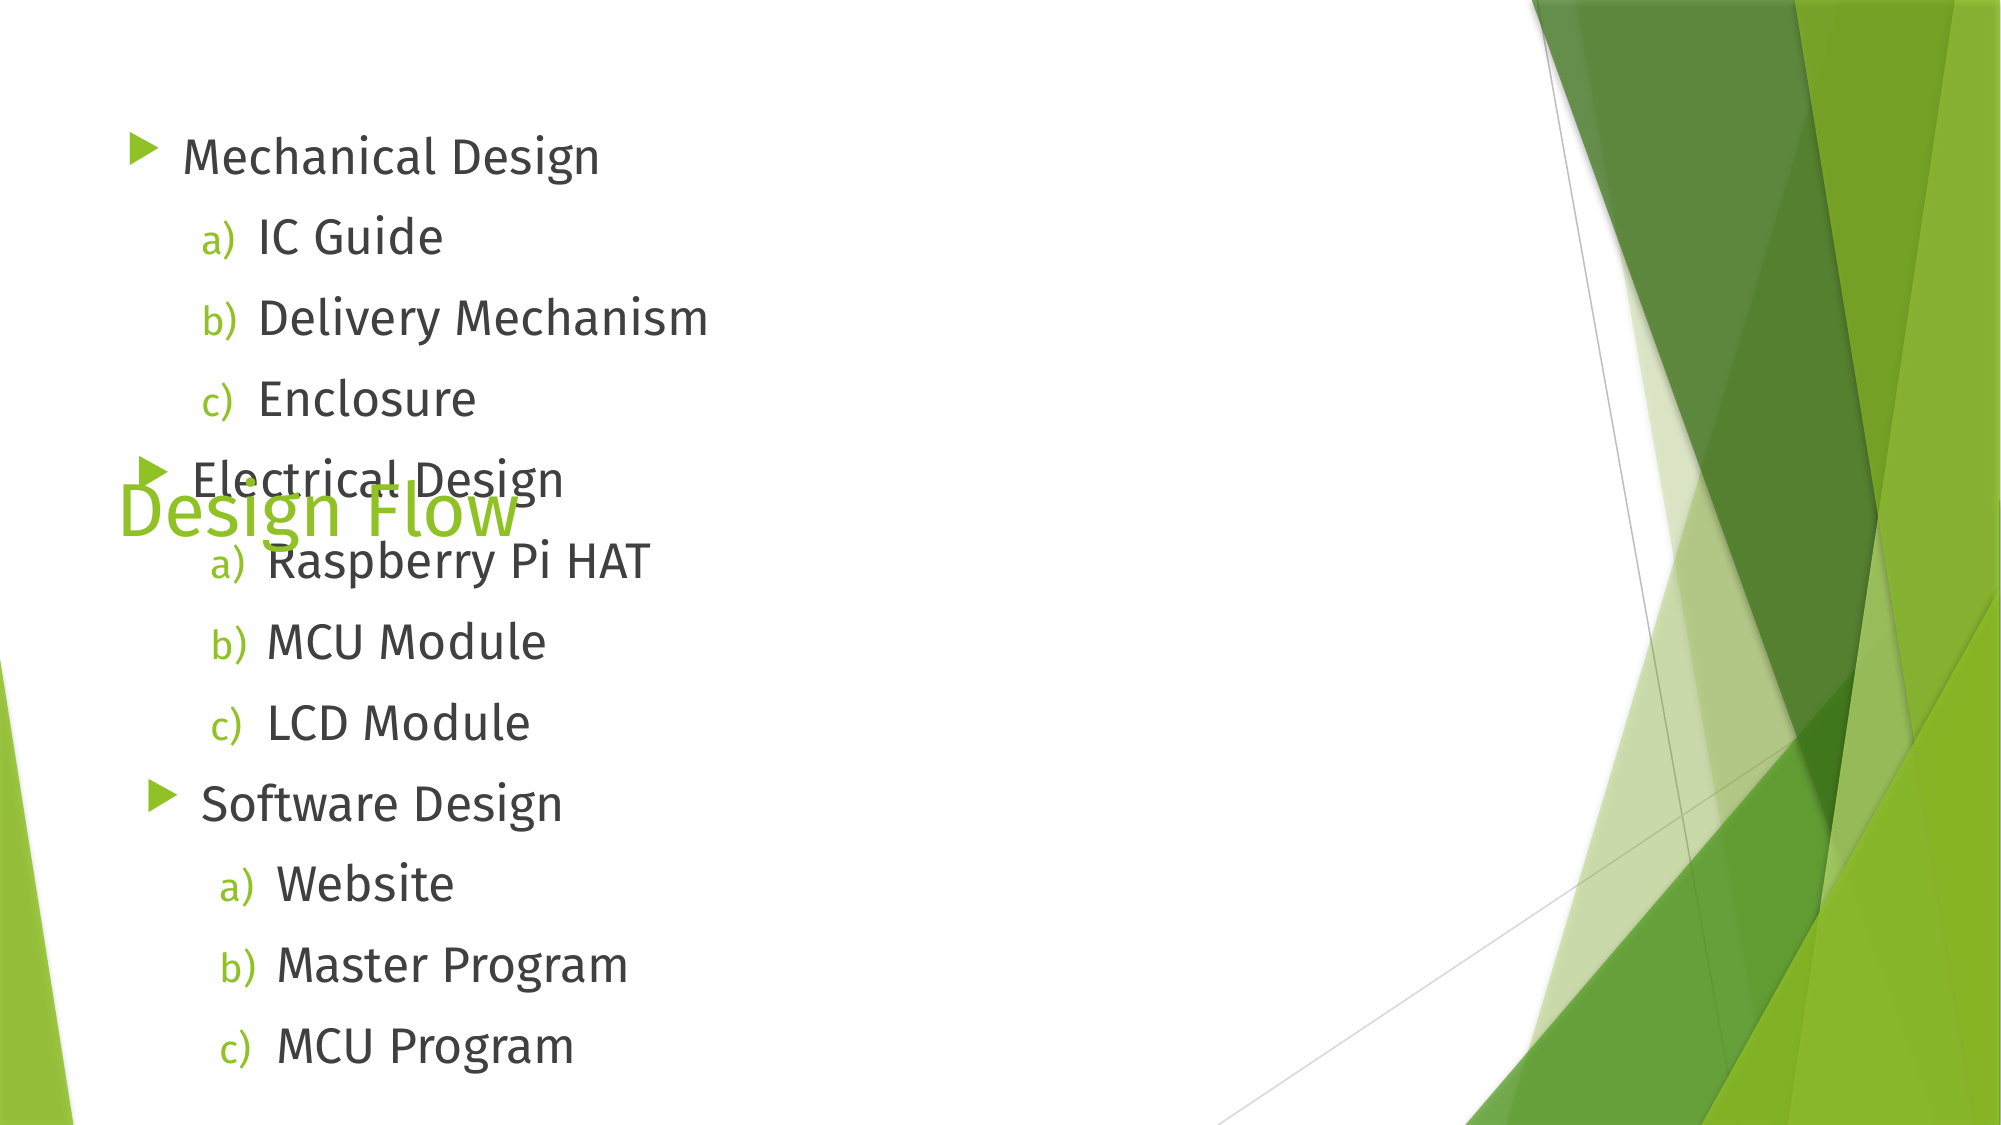

Mechanical Design
IC Guide
Delivery Mechanism
Enclosure
Electrical Design
Raspberry Pi HAT
MCU Module
LCD Module
Software Design
Website
Master Program
MCU Program
# Design Flow